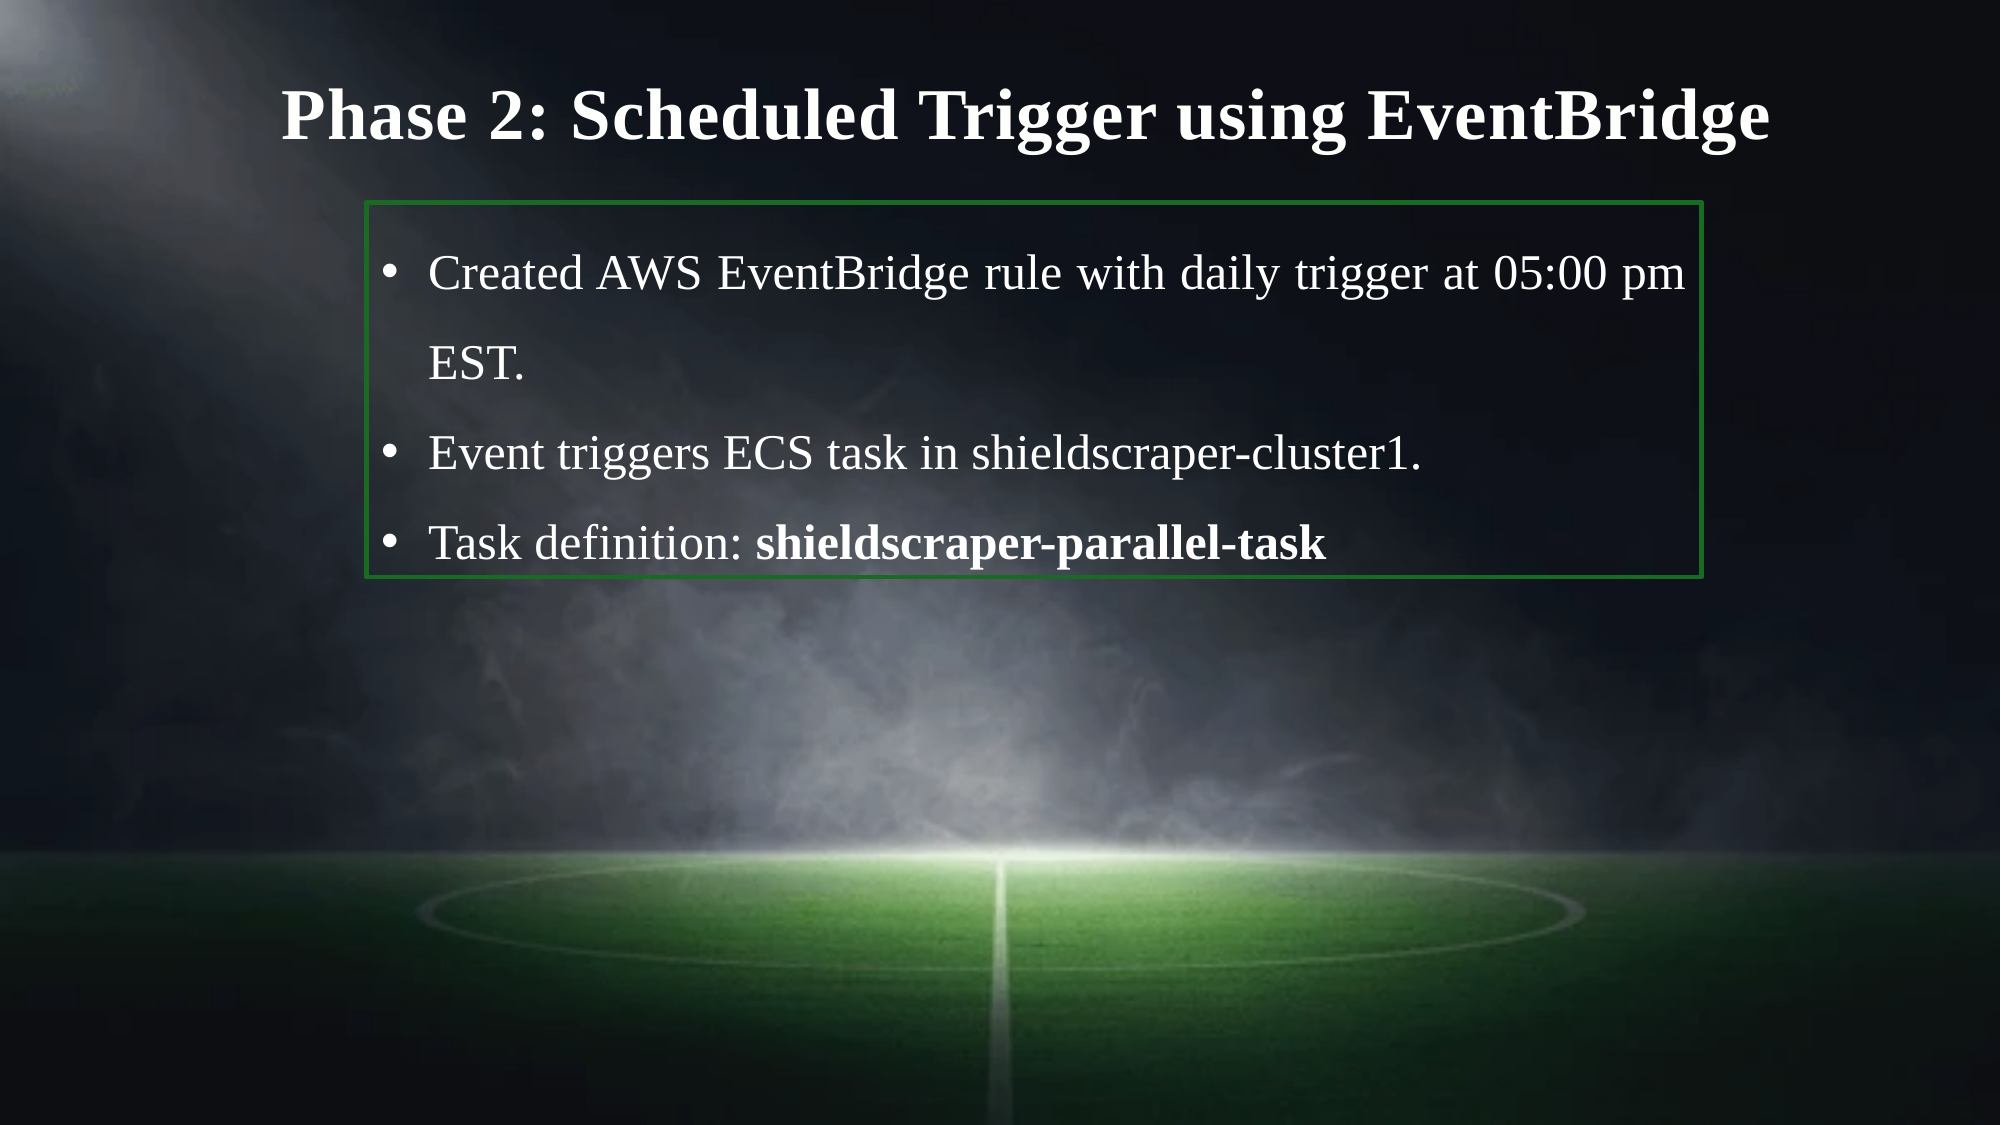

Phase 2: Scheduled Trigger using EventBridge
Created AWS EventBridge rule with daily trigger at 05:00 pm EST.
Event triggers ECS task in shieldscraper-cluster1.
Task definition: shieldscraper-parallel-task